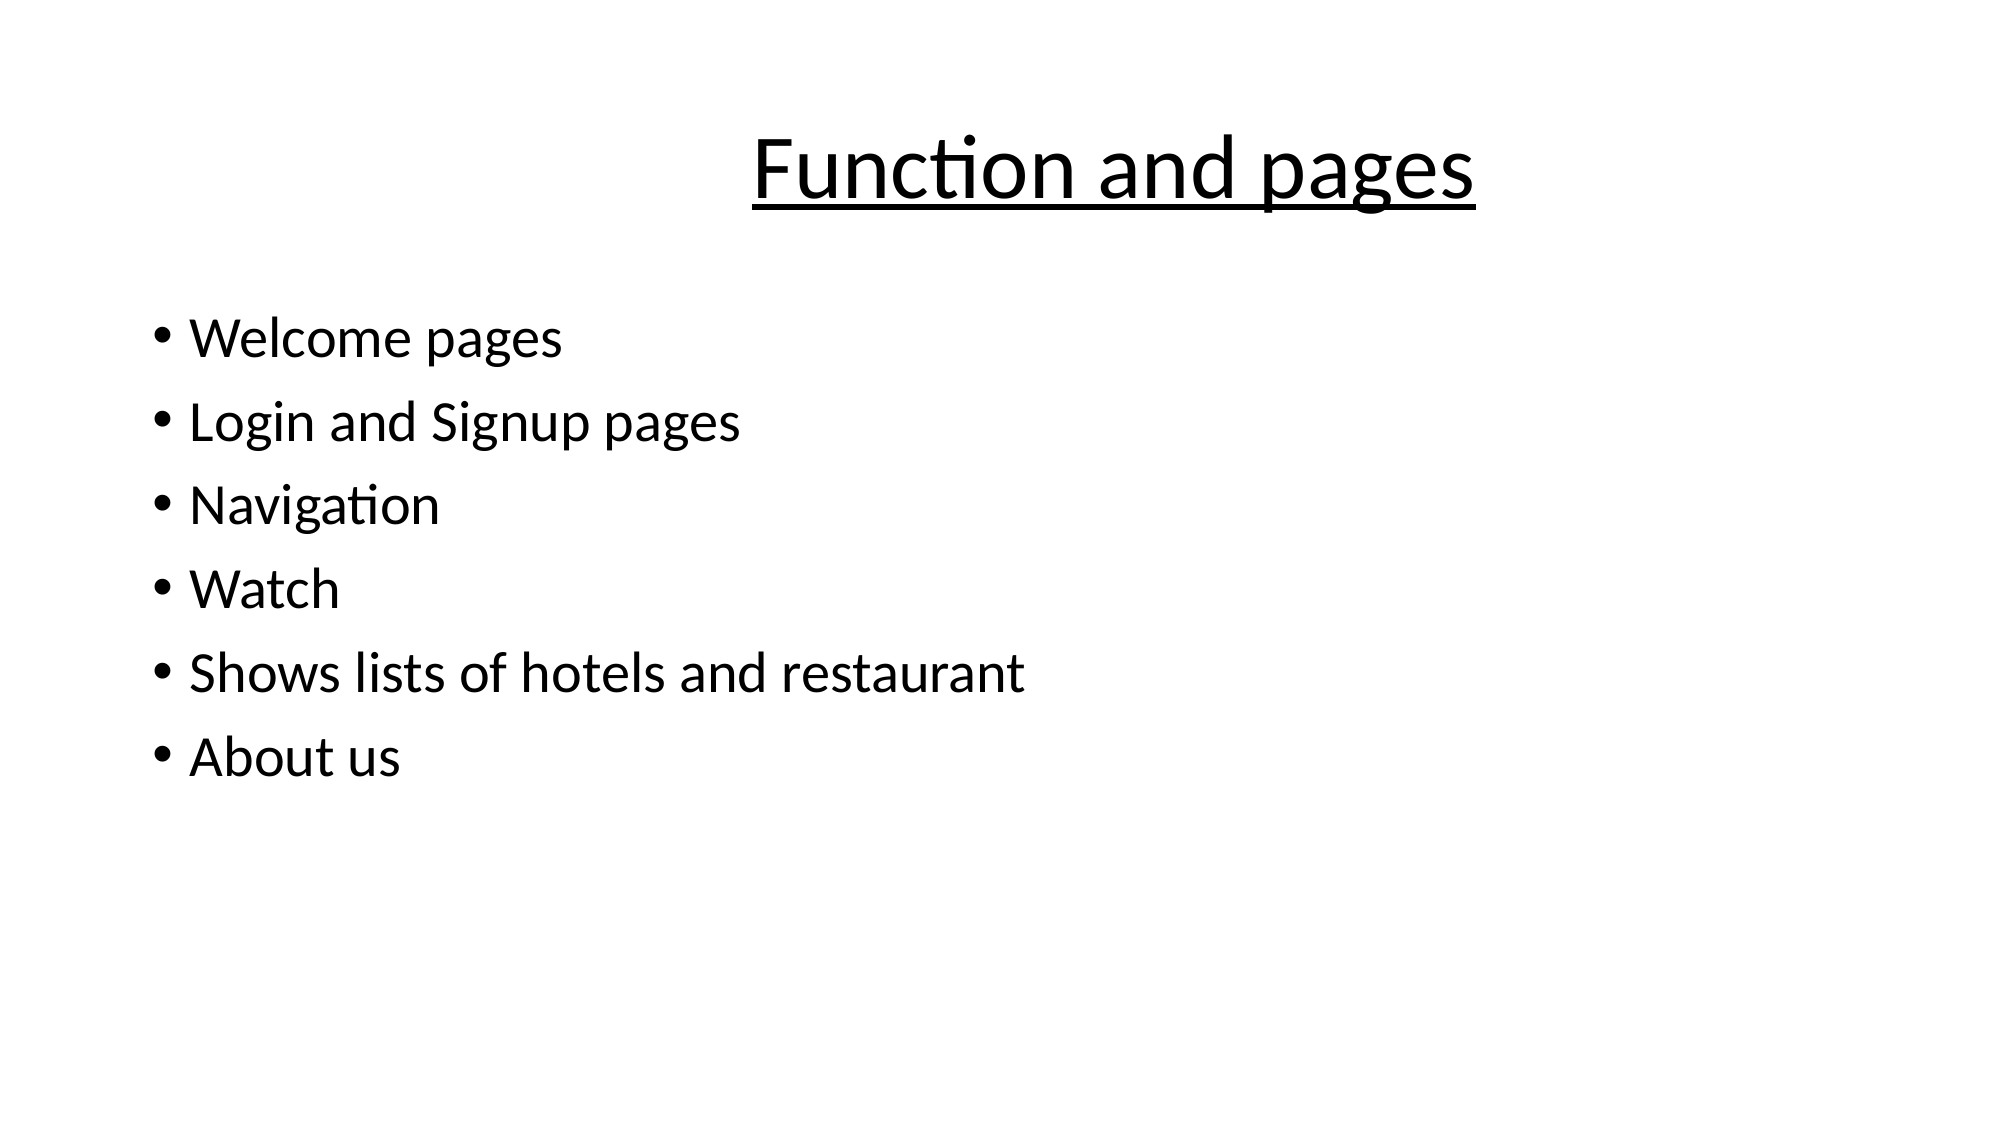

# Function and pages
Welcome pages
Login and Signup pages
Navigation
Watch
Shows lists of hotels and restaurant
About us